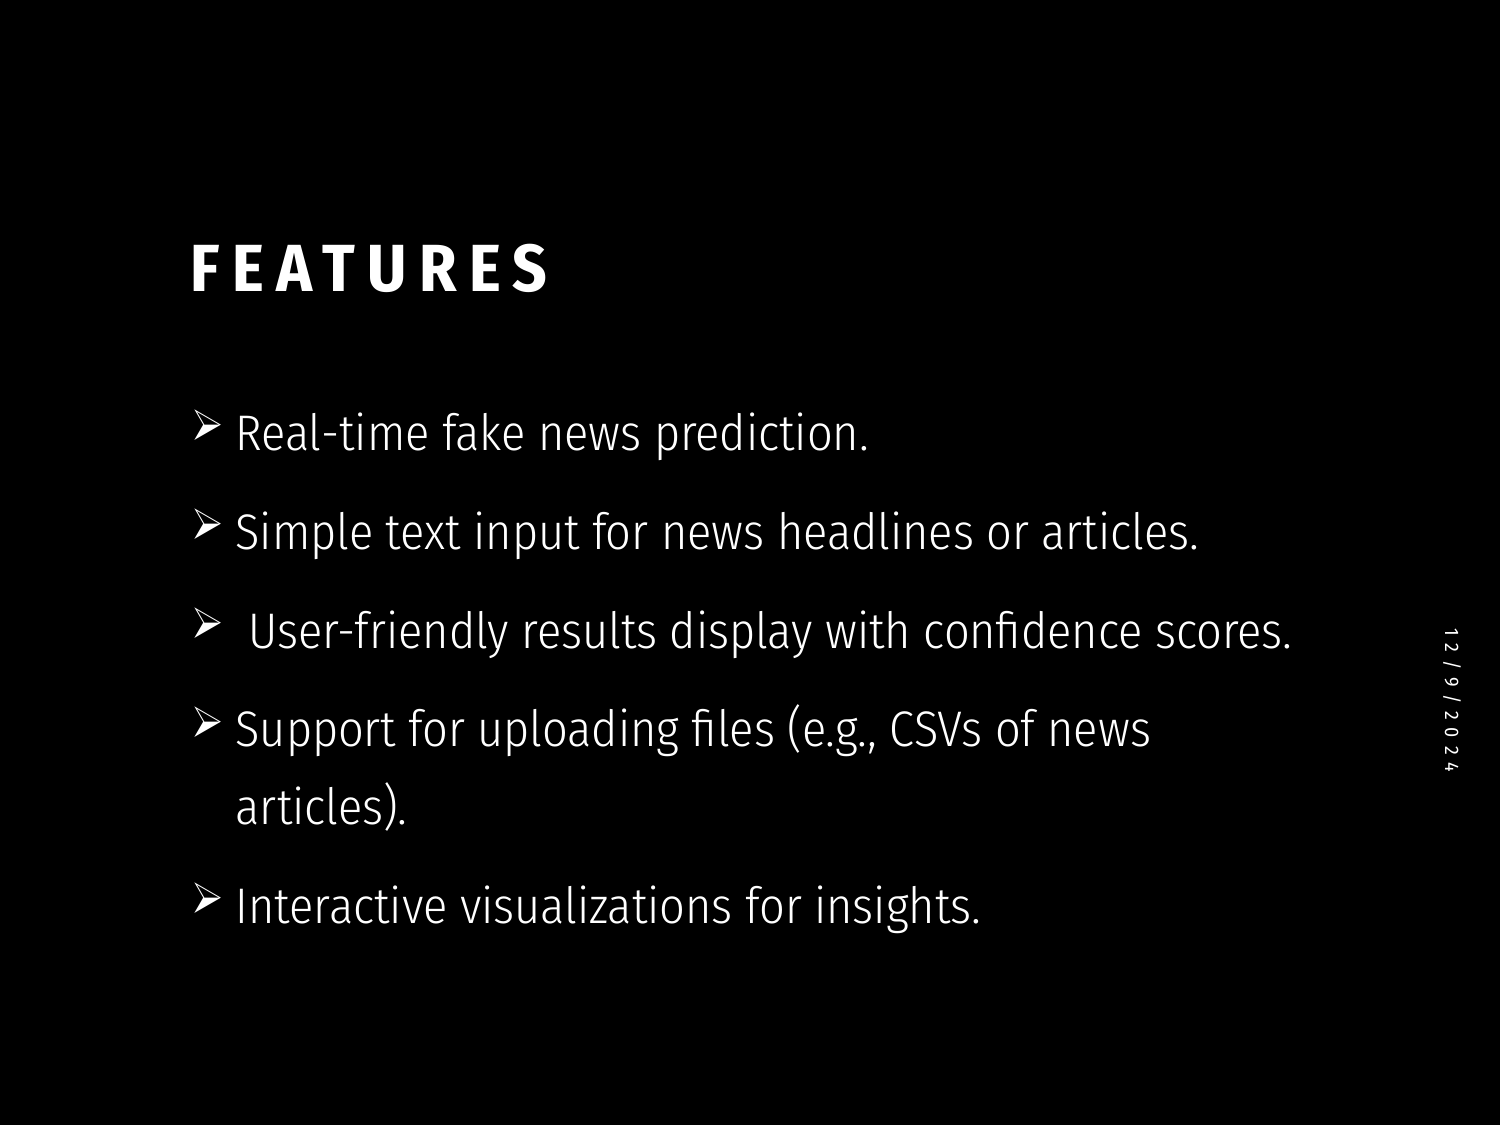

# Features

Real-time fake news prediction.
Simple text input for news headlines or articles.
 User-friendly results display with confidence scores.
Support for uploading files (e.g., CSVs of news articles).
Interactive visualizations for insights.
12/9/2024